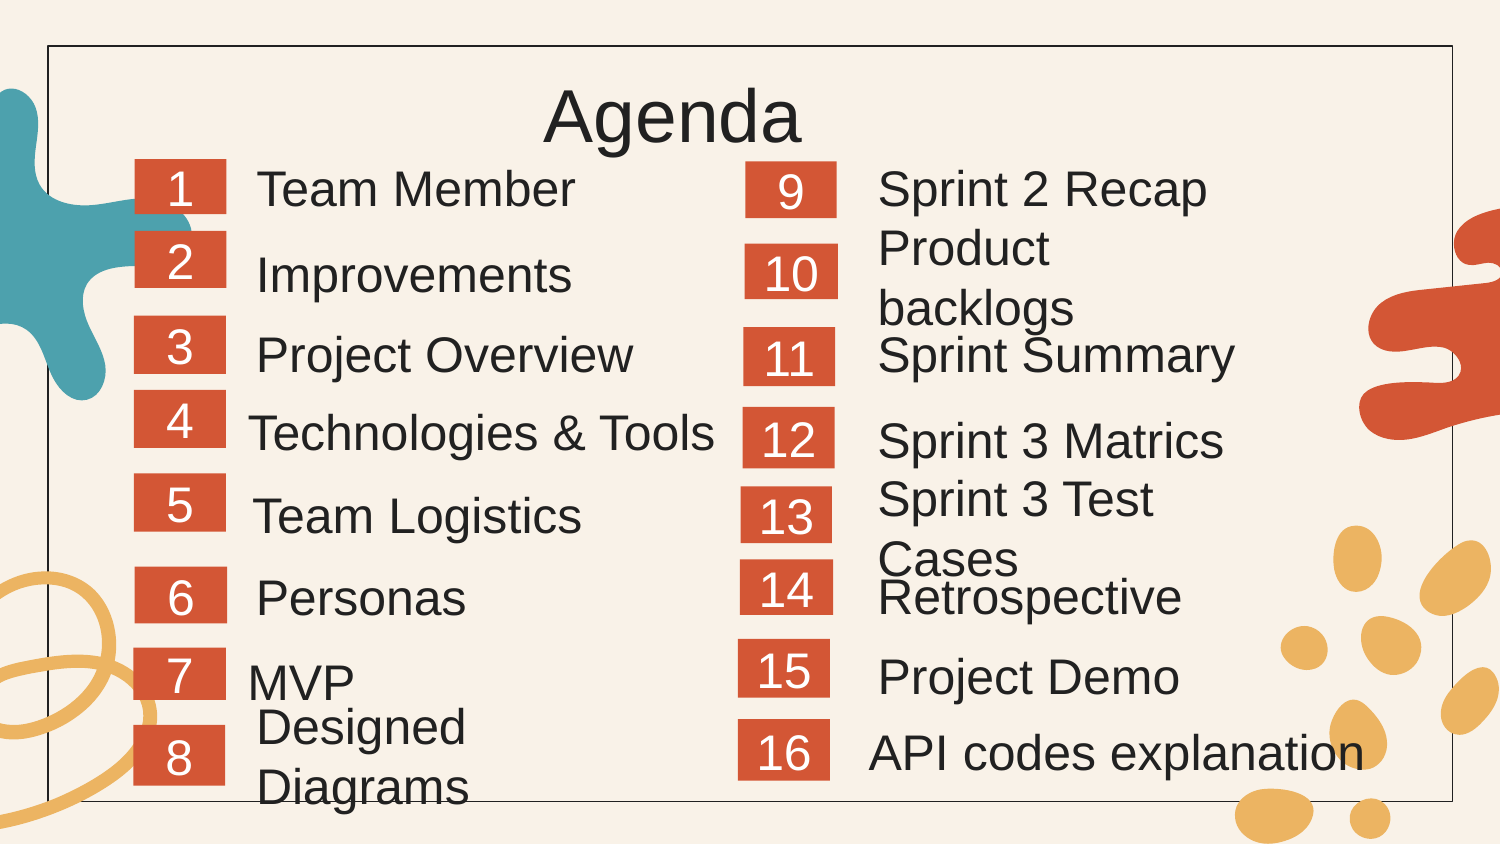

Agenda
Team Member
Sprint 2 Recap
# 1
9
Improvements
Product backlogs
2
10
Project Overview
Sprint Summary
3
11
Sprint 3 Matrics
4
Technologies & Tools

12
Sprint 3 Test Cases
5
13
 Team Logistics

Retrospective
Personas
14
6
Project Demo
MVP
15
7
API codes explanation
Designed Diagrams
16
8